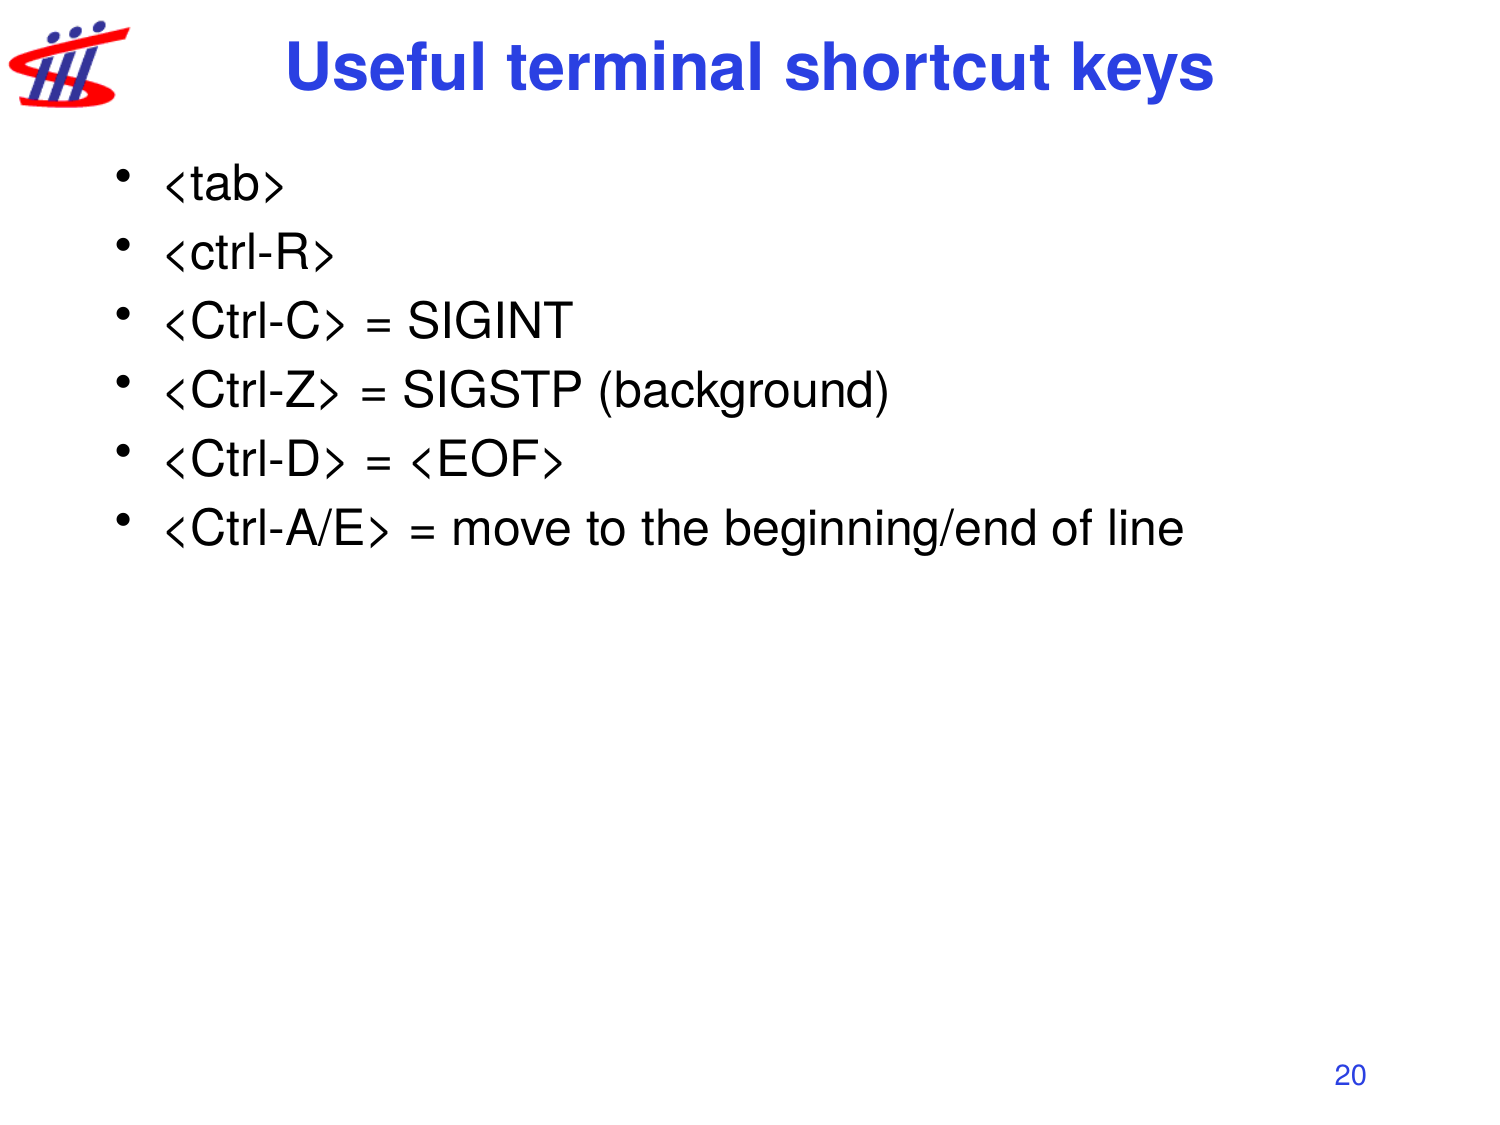

# Useful terminal shortcut keys
<tab>
<ctrl-R>
<Ctrl-C> = SIGINT
<Ctrl-Z> = SIGSTP (background)
<Ctrl-D> = <EOF>
<Ctrl-A/E> = move to the beginning/end of line